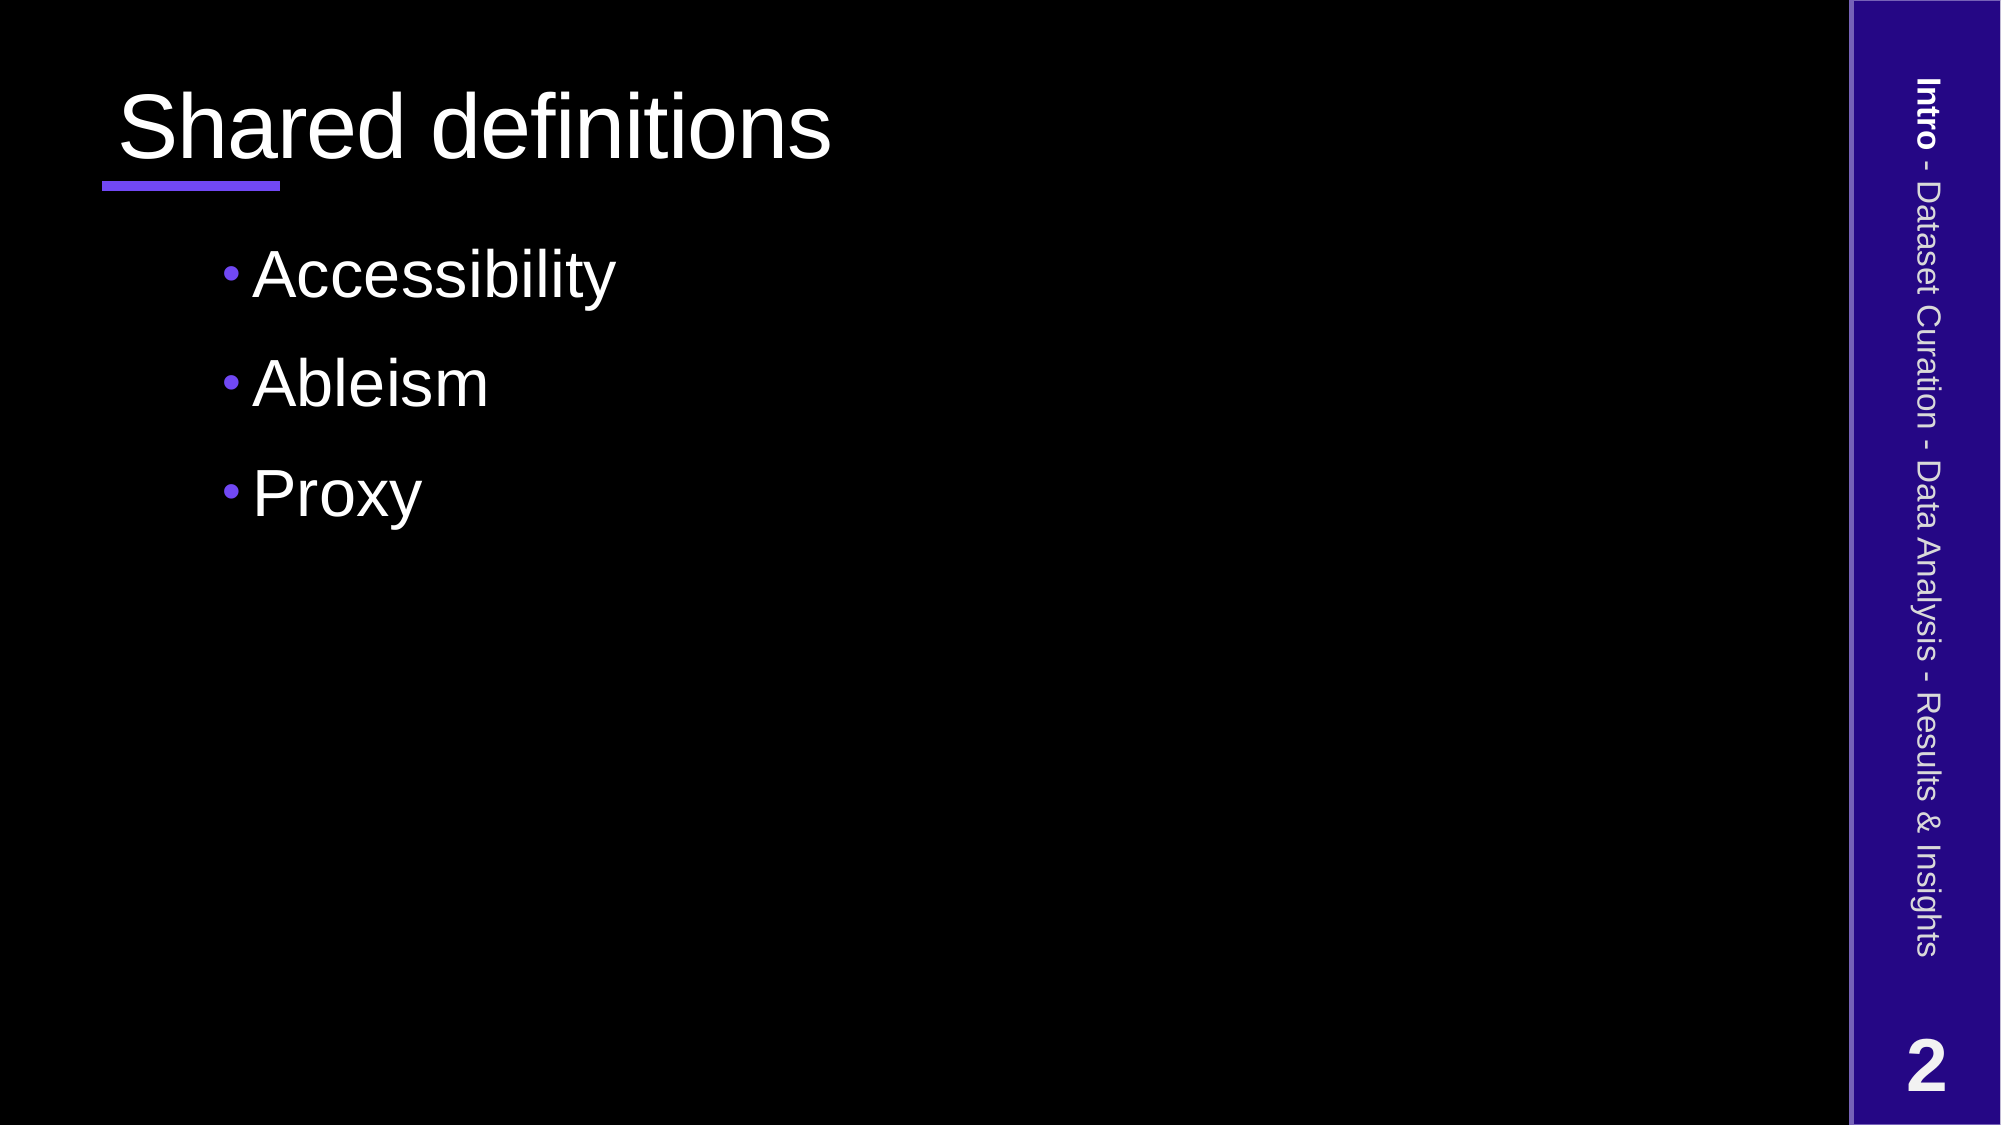

# Shared definitions
Accessibility
Ableism
Proxy
Intro - Dataset Curation - Data Analysis - Results & Insights
2